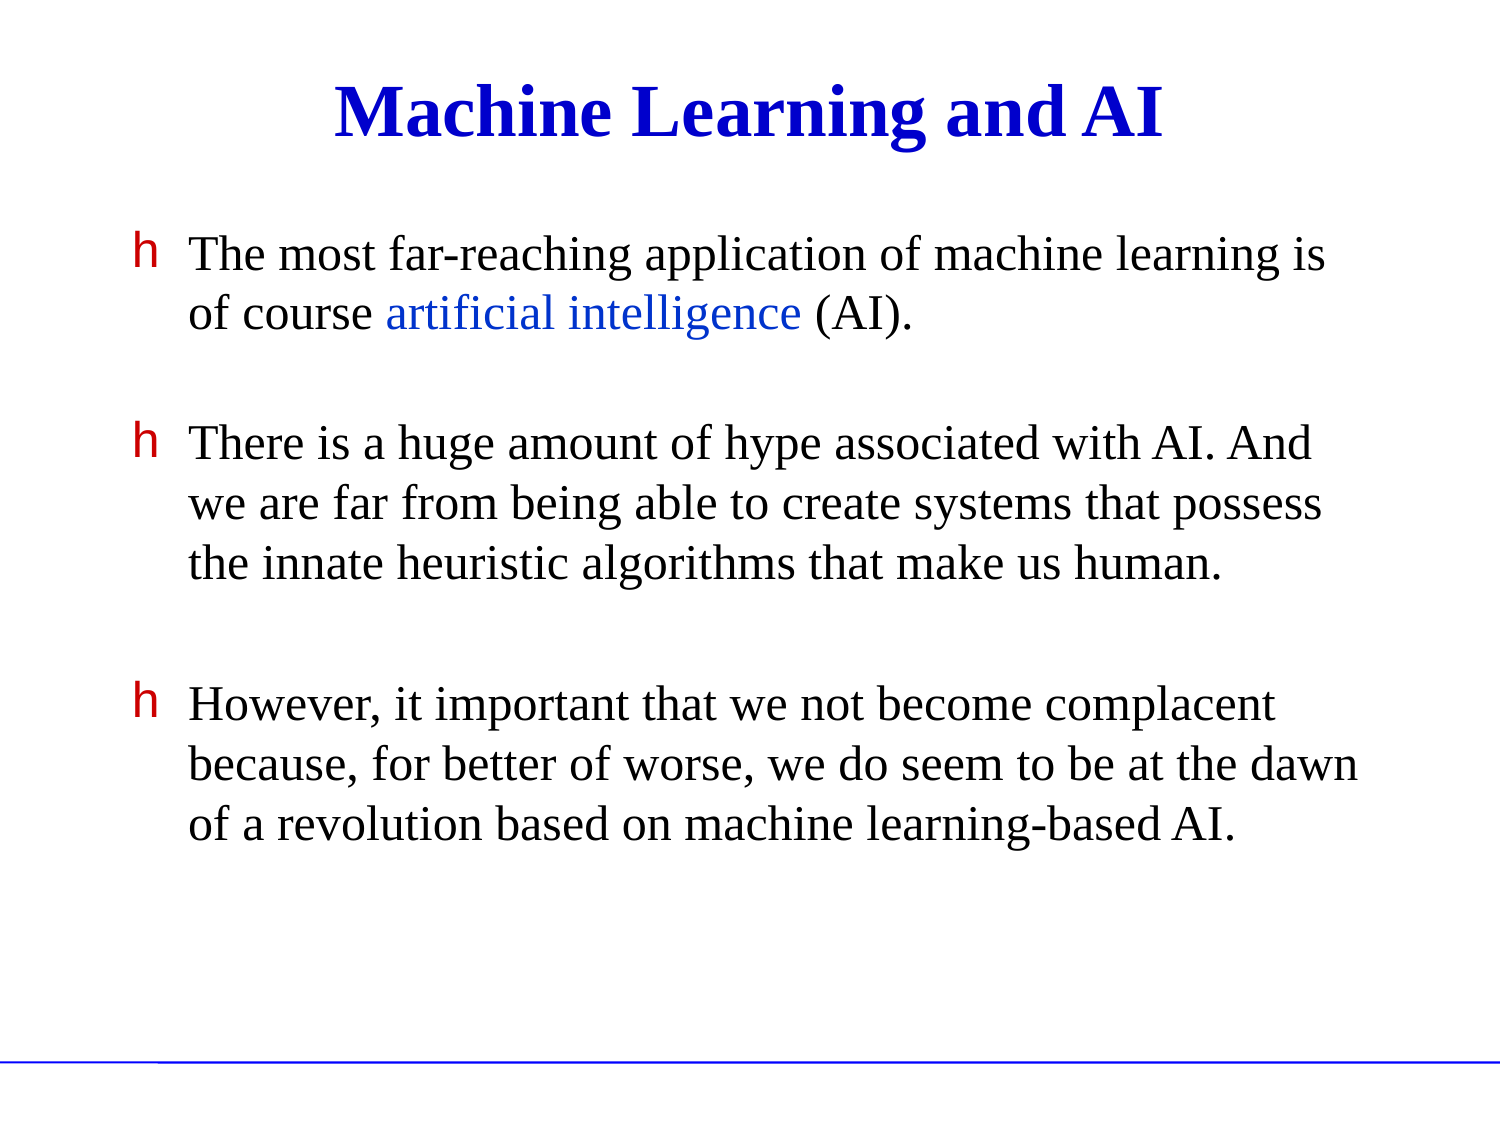

# Machine Learning and AI
The most far-reaching application of machine learning is of course artificial intelligence (AI).
There is a huge amount of hype associated with AI. And we are far from being able to create systems that possess the innate heuristic algorithms that make us human.

However, it important that we not become complacent because, for better of worse, we do seem to be at the dawn of a revolution based on machine learning-based AI.